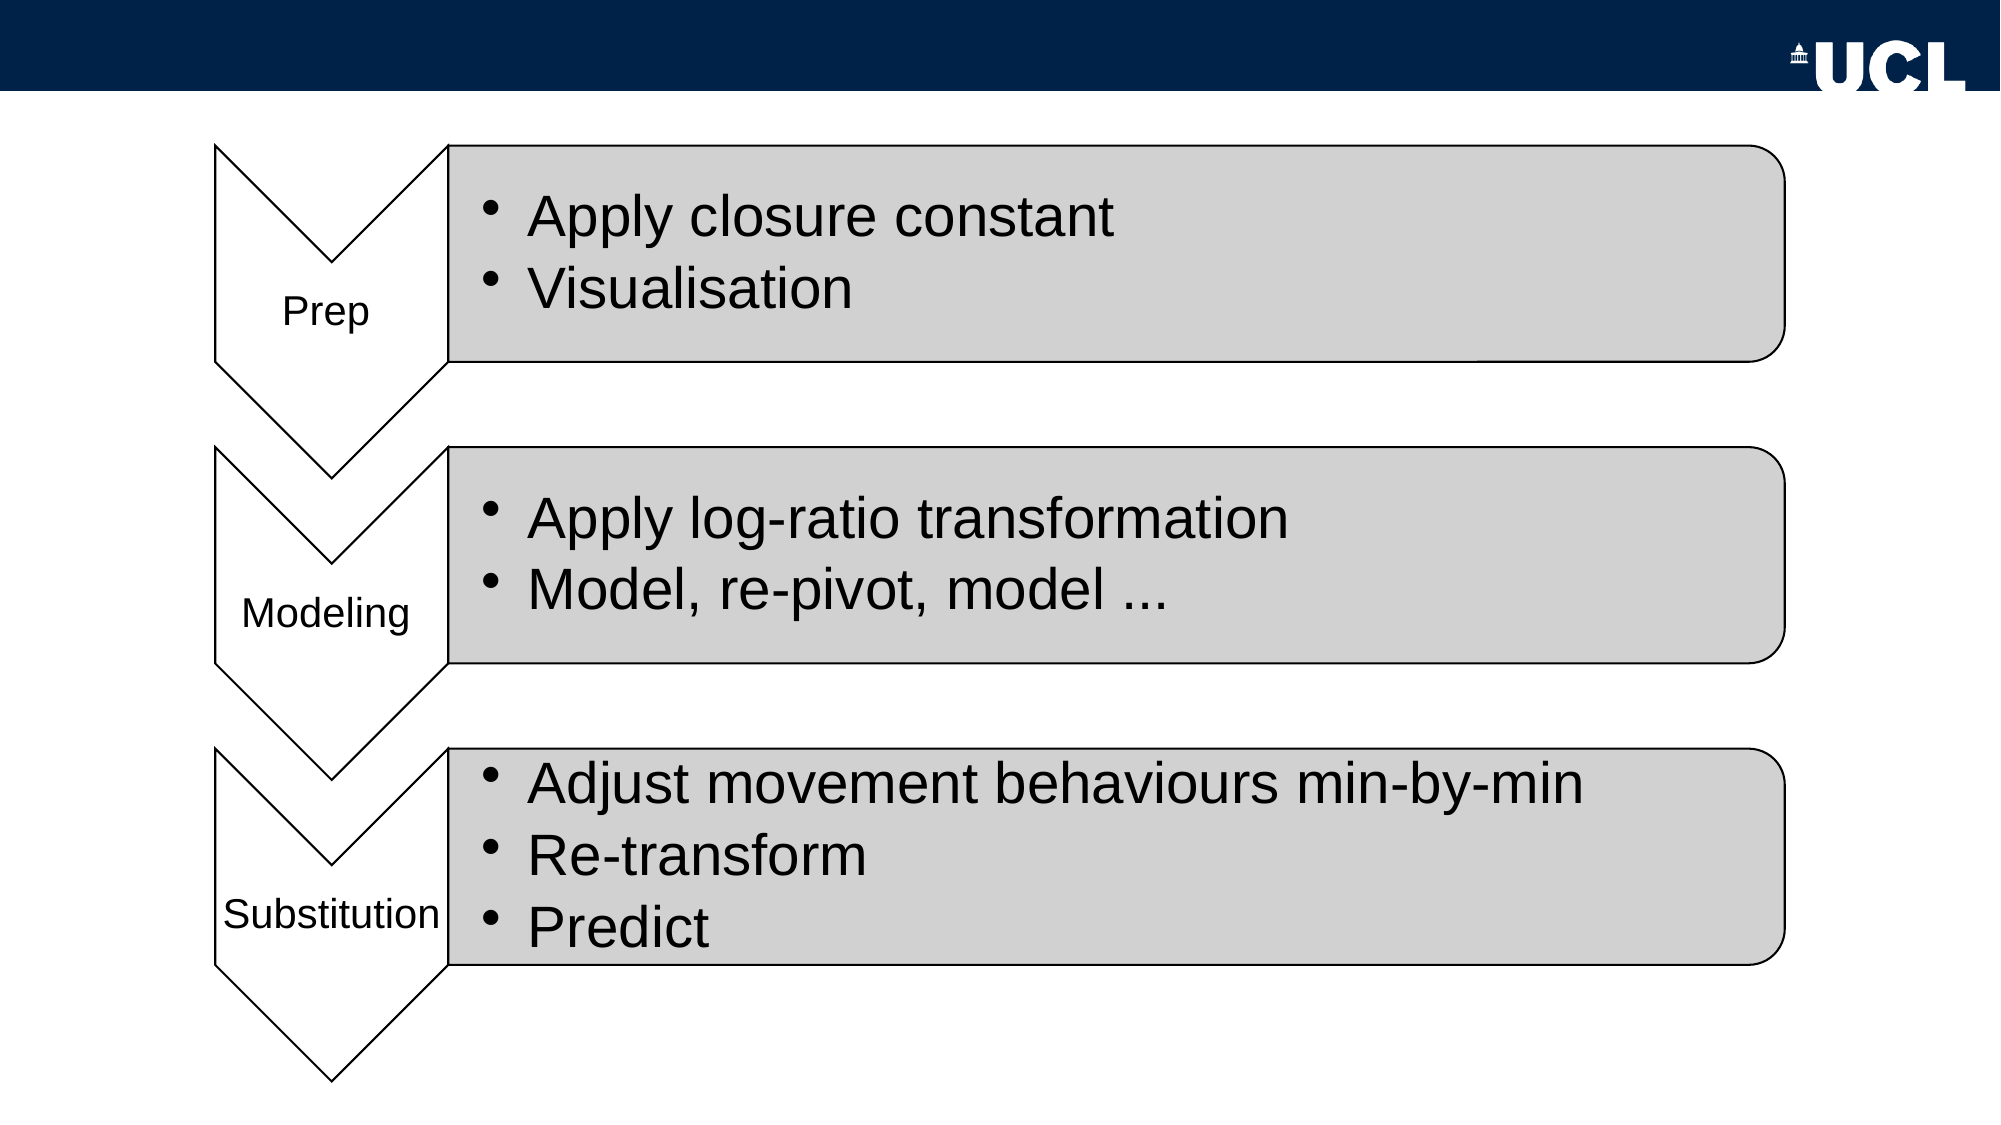

Prep
Apply closure constant
Visualisation
Modeling
Apply log-ratio transformation
Model, re-pivot, model ...
Substitution
Adjust movement behaviours min-by-min
Re-transform
Predict